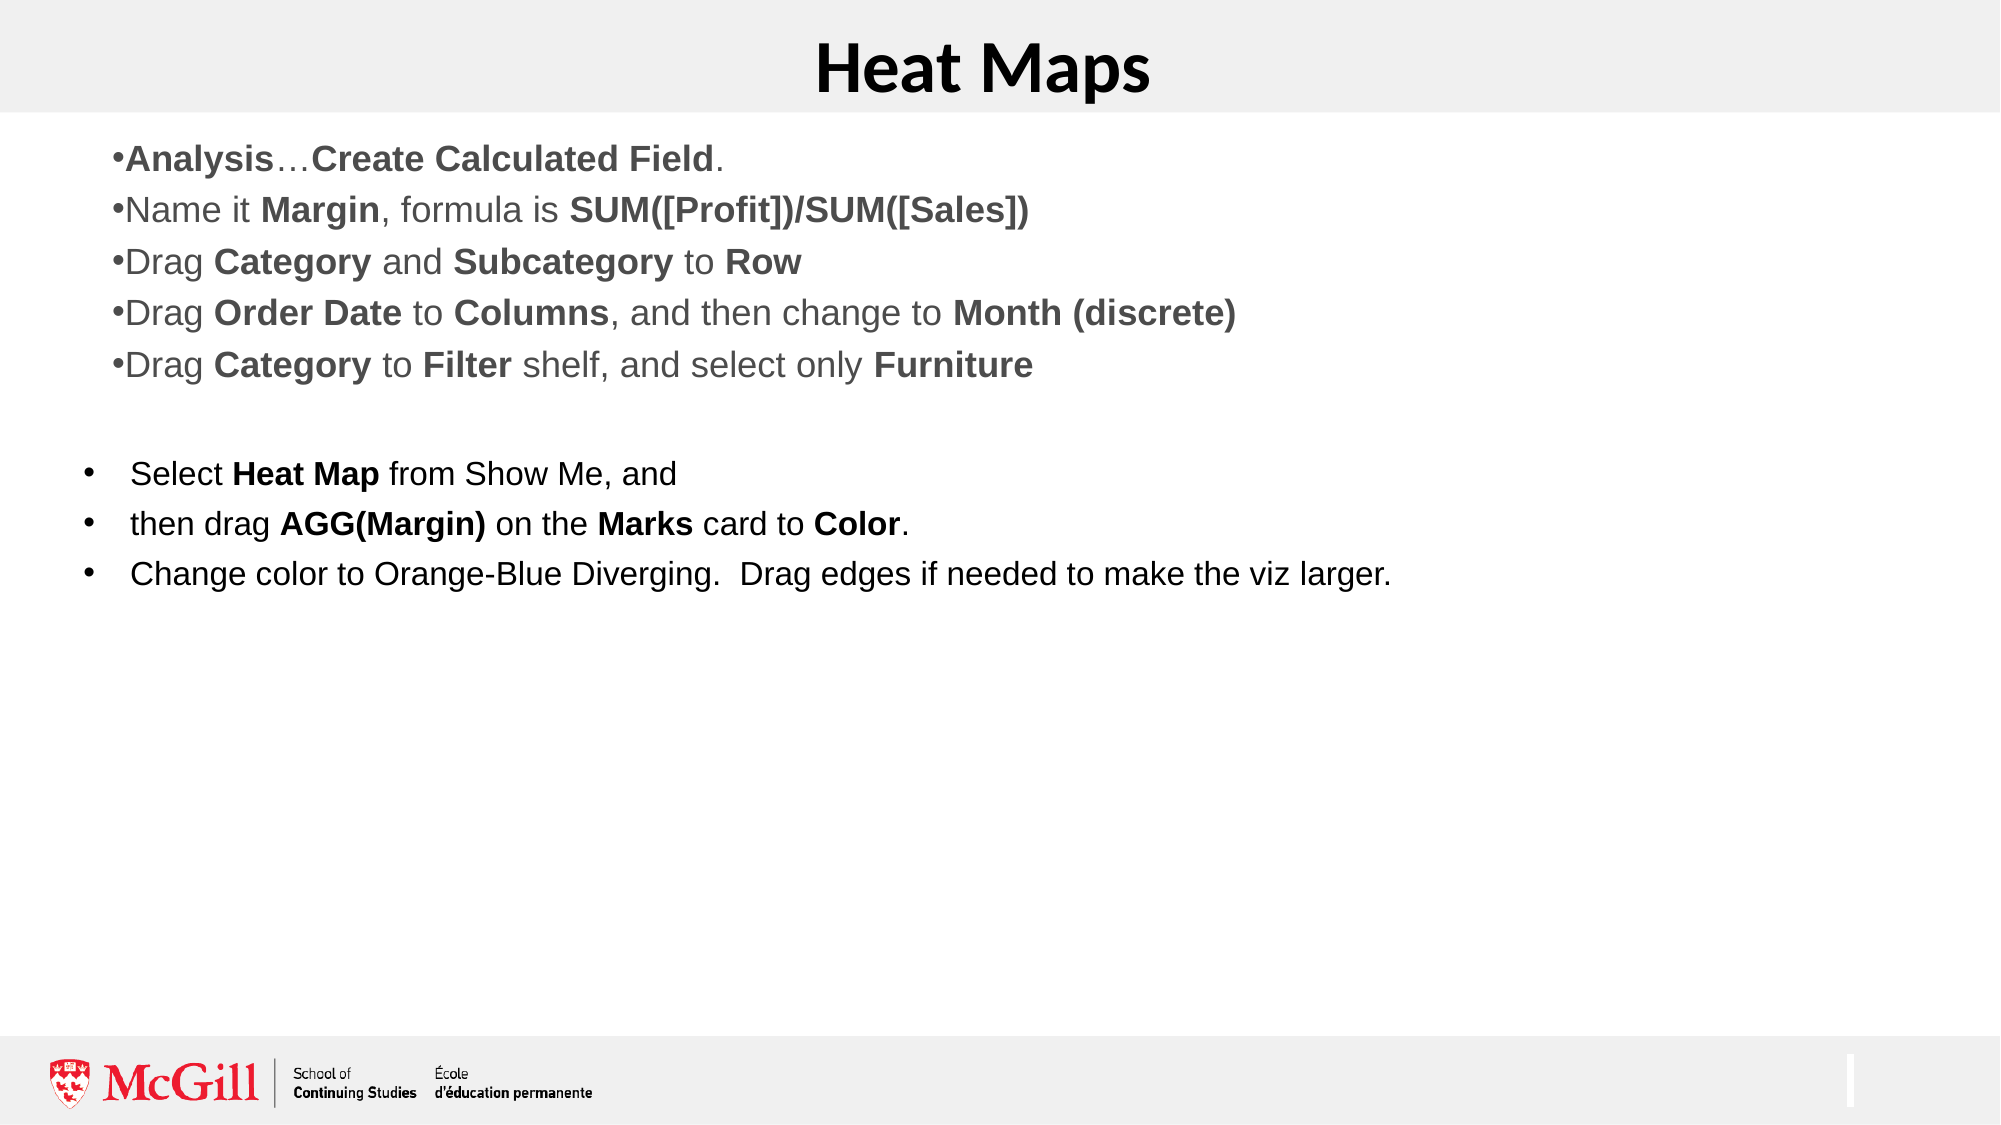

Heat Maps
Analysis…Create Calculated Field.
Name it Margin, formula is SUM([Profit])/SUM([Sales])
Drag Category and Subcategory to Row
Drag Order Date to Columns, and then change to Month (discrete)
Drag Category to Filter shelf, and select only Furniture

Select Heat Map from Show Me, and
then drag AGG(Margin) on the Marks card to Color.
Change color to Orange-Blue Diverging.  Drag edges if needed to make the viz larger.